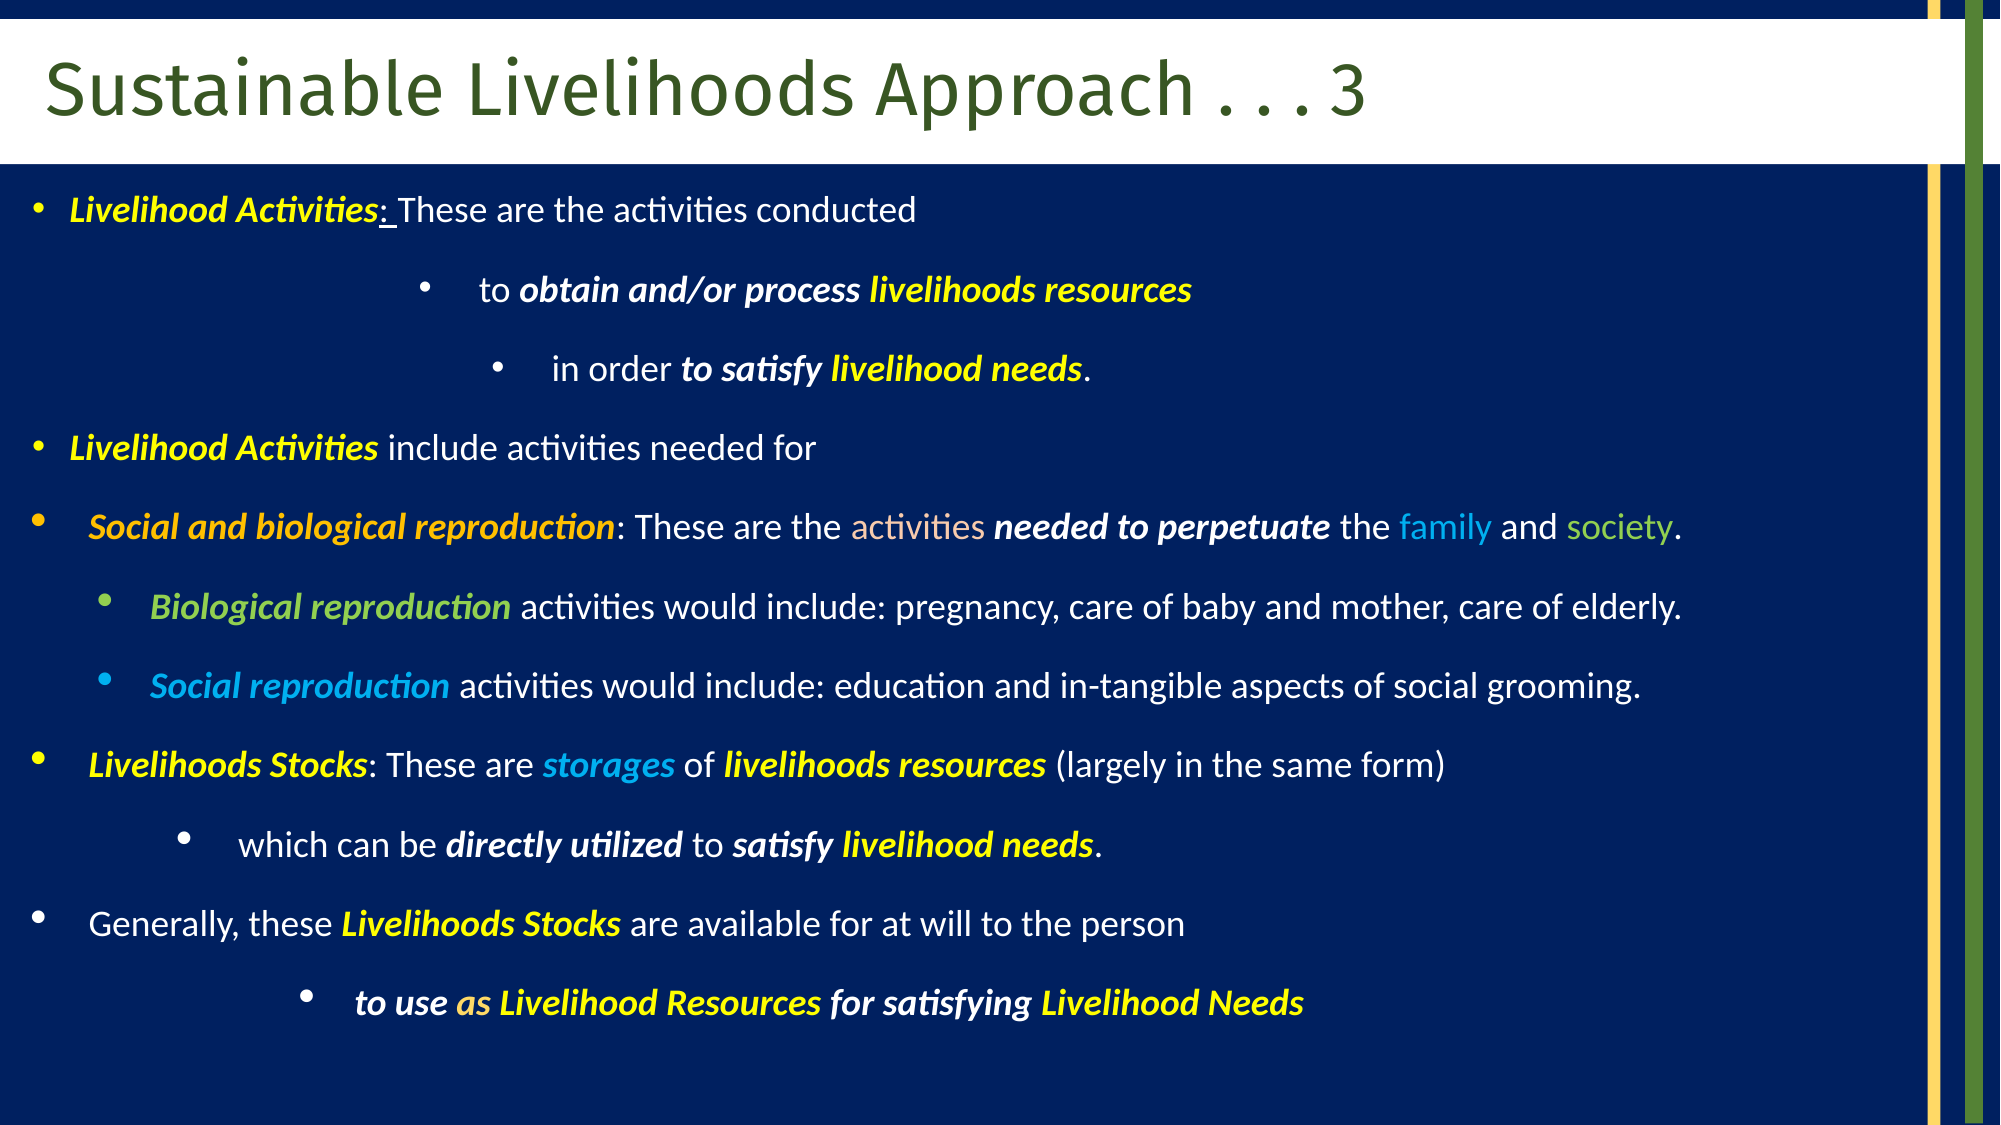

# Sustainable Livelihoods Approach . . . 3
Livelihood Activities: These are the activities conducted
to obtain and/or process livelihoods resources
in order to satisfy livelihood needs.
Livelihood Activities include activities needed for
Social and biological reproduction: These are the activities needed to perpetuate the family and society.
Biological reproduction activities would include: pregnancy, care of baby and mother, care of elderly.
Social reproduction activities would include: education and in-tangible aspects of social grooming.
Livelihoods Stocks: These are storages of livelihoods resources (largely in the same form)
which can be directly utilized to satisfy livelihood needs.
Generally, these Livelihoods Stocks are available for at will to the person
to use as Livelihood Resources for satisfying Livelihood Needs